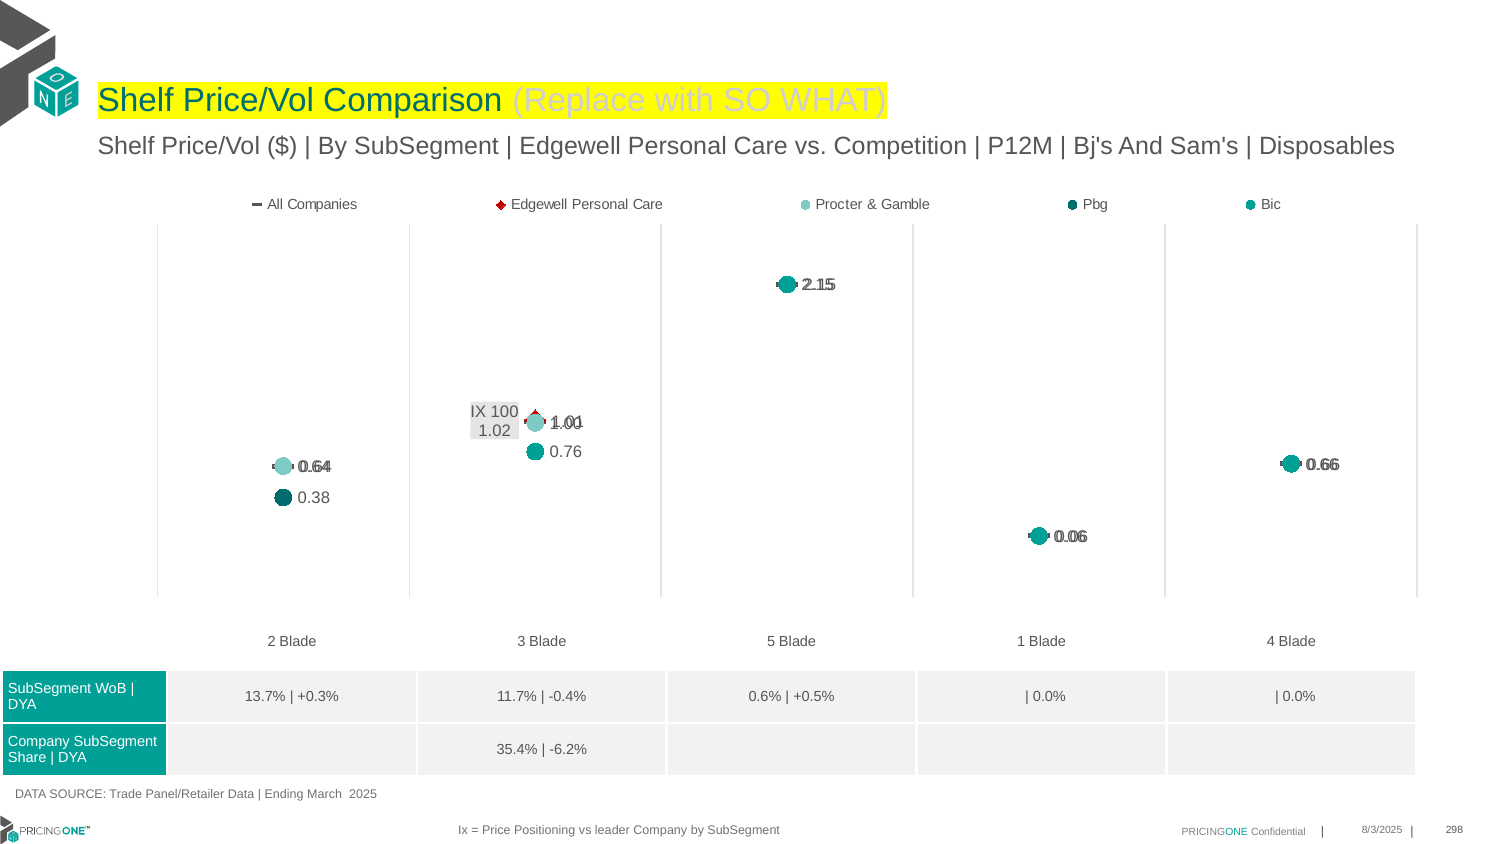

# Shelf Price/Vol Comparison (Replace with SO WHAT)
Shelf Price/Vol ($) | By SubSegment | Edgewell Personal Care vs. Competition | P12M | Bj's And Sam's | Disposables

### Chart

| Category | All Companies | Edgewell Personal Care | Procter & Gamble | Pbg | Bic |
|---|---|---|---|---|---|
| None | 0.64 | None | 0.64 | 0.38 | None |
| IX 100 | 1.01 | 1.02 | 1.0 | None | 0.76 |
| None | 2.15 | None | None | None | 2.15 |
| None | 0.06 | None | None | None | 0.06 |
| None | 0.66 | None | None | None | 0.66 |
|  | 2 Blade | 3 Blade | 5 Blade | 1 Blade | 4 Blade |
| --- | --- | --- | --- | --- | --- |
| SubSegment WoB | DYA | 13.7% | +0.3% | 11.7% | -0.4% | 0.6% | +0.5% | | 0.0% | | 0.0% |
| Company SubSegment Share | DYA |  | 35.4% | -6.2% |  |  |  |
DATA SOURCE: Trade Panel/Retailer Data | Ending March  2025
Ix = Price Positioning vs leader Company by SubSegment
8/3/2025
298